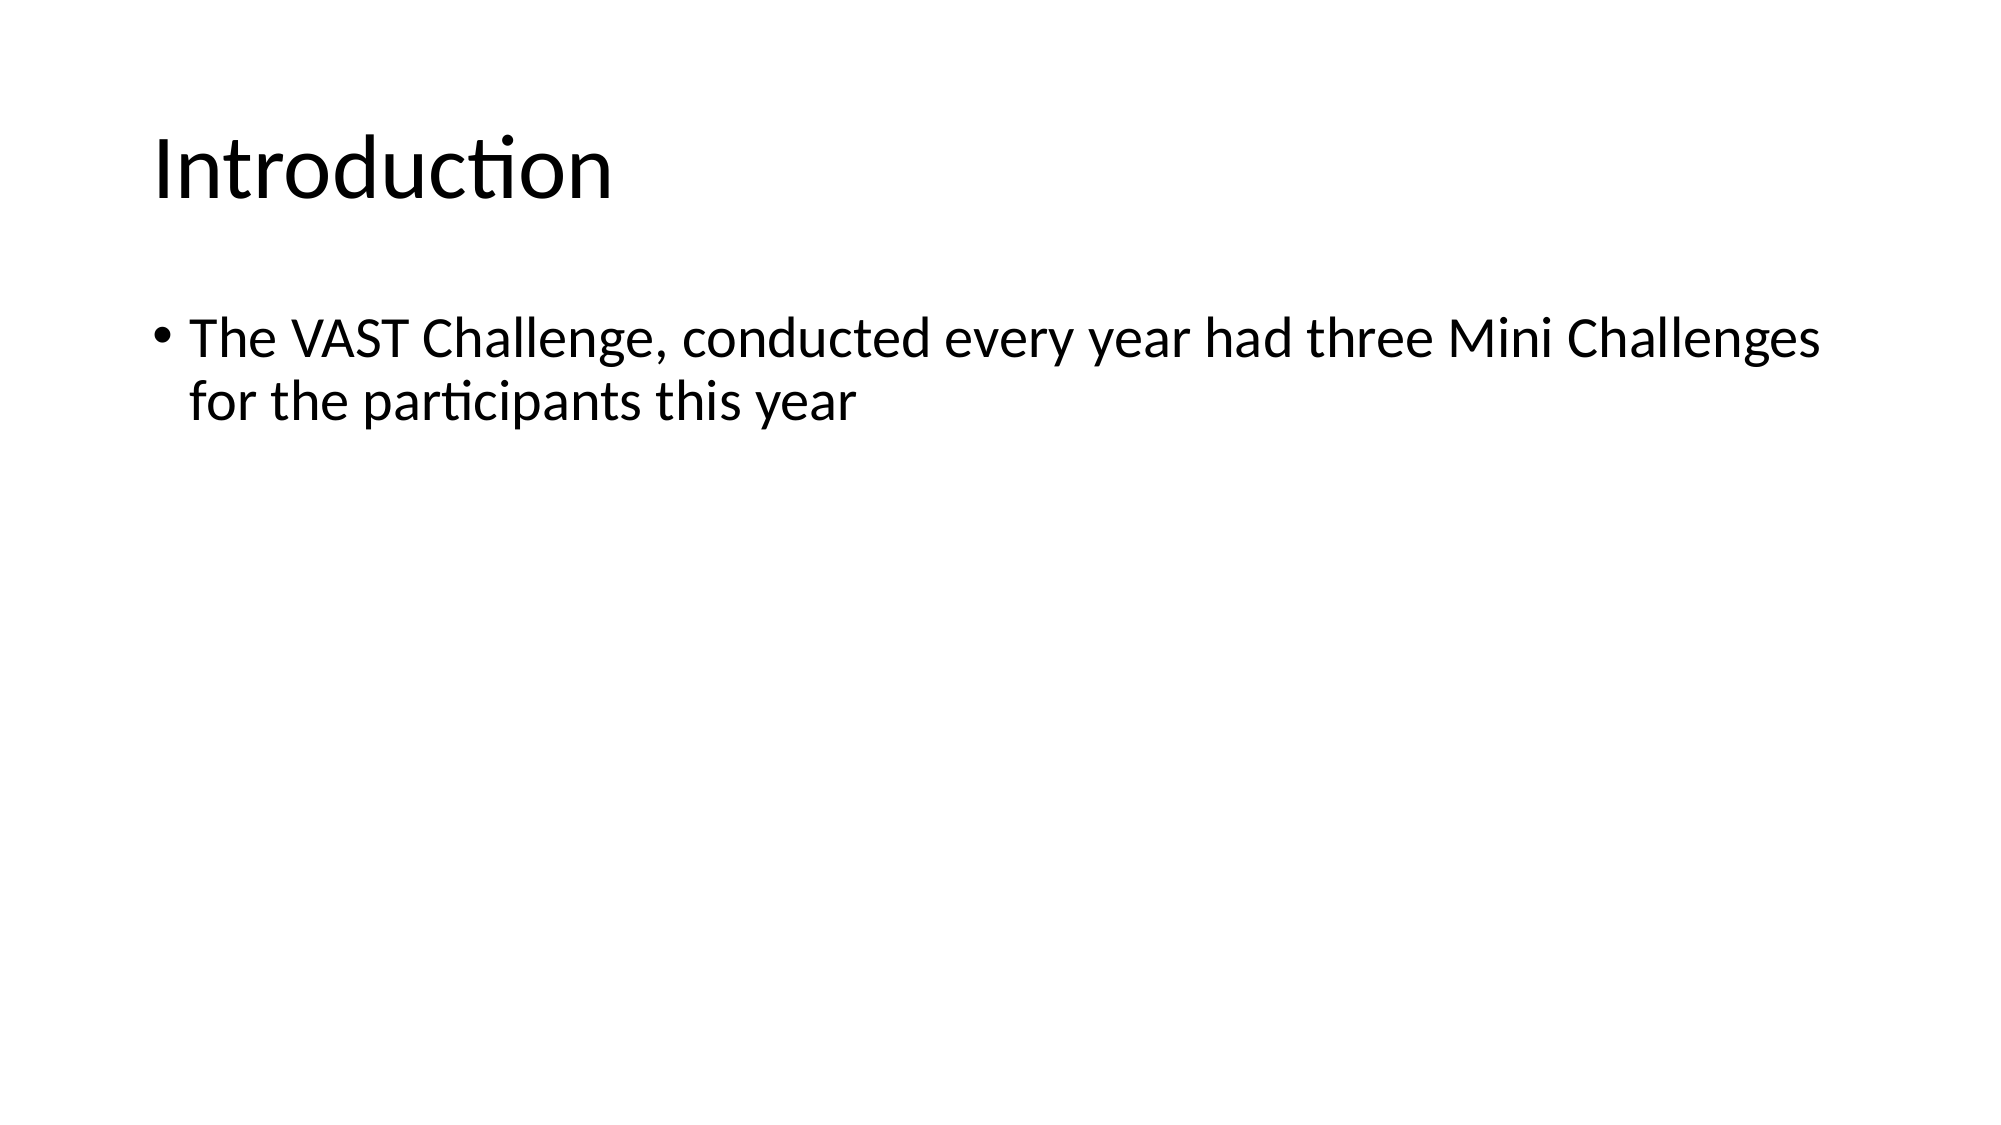

# Introduction
The VAST Challenge, conducted every year had three Mini Challenges for the participants this year